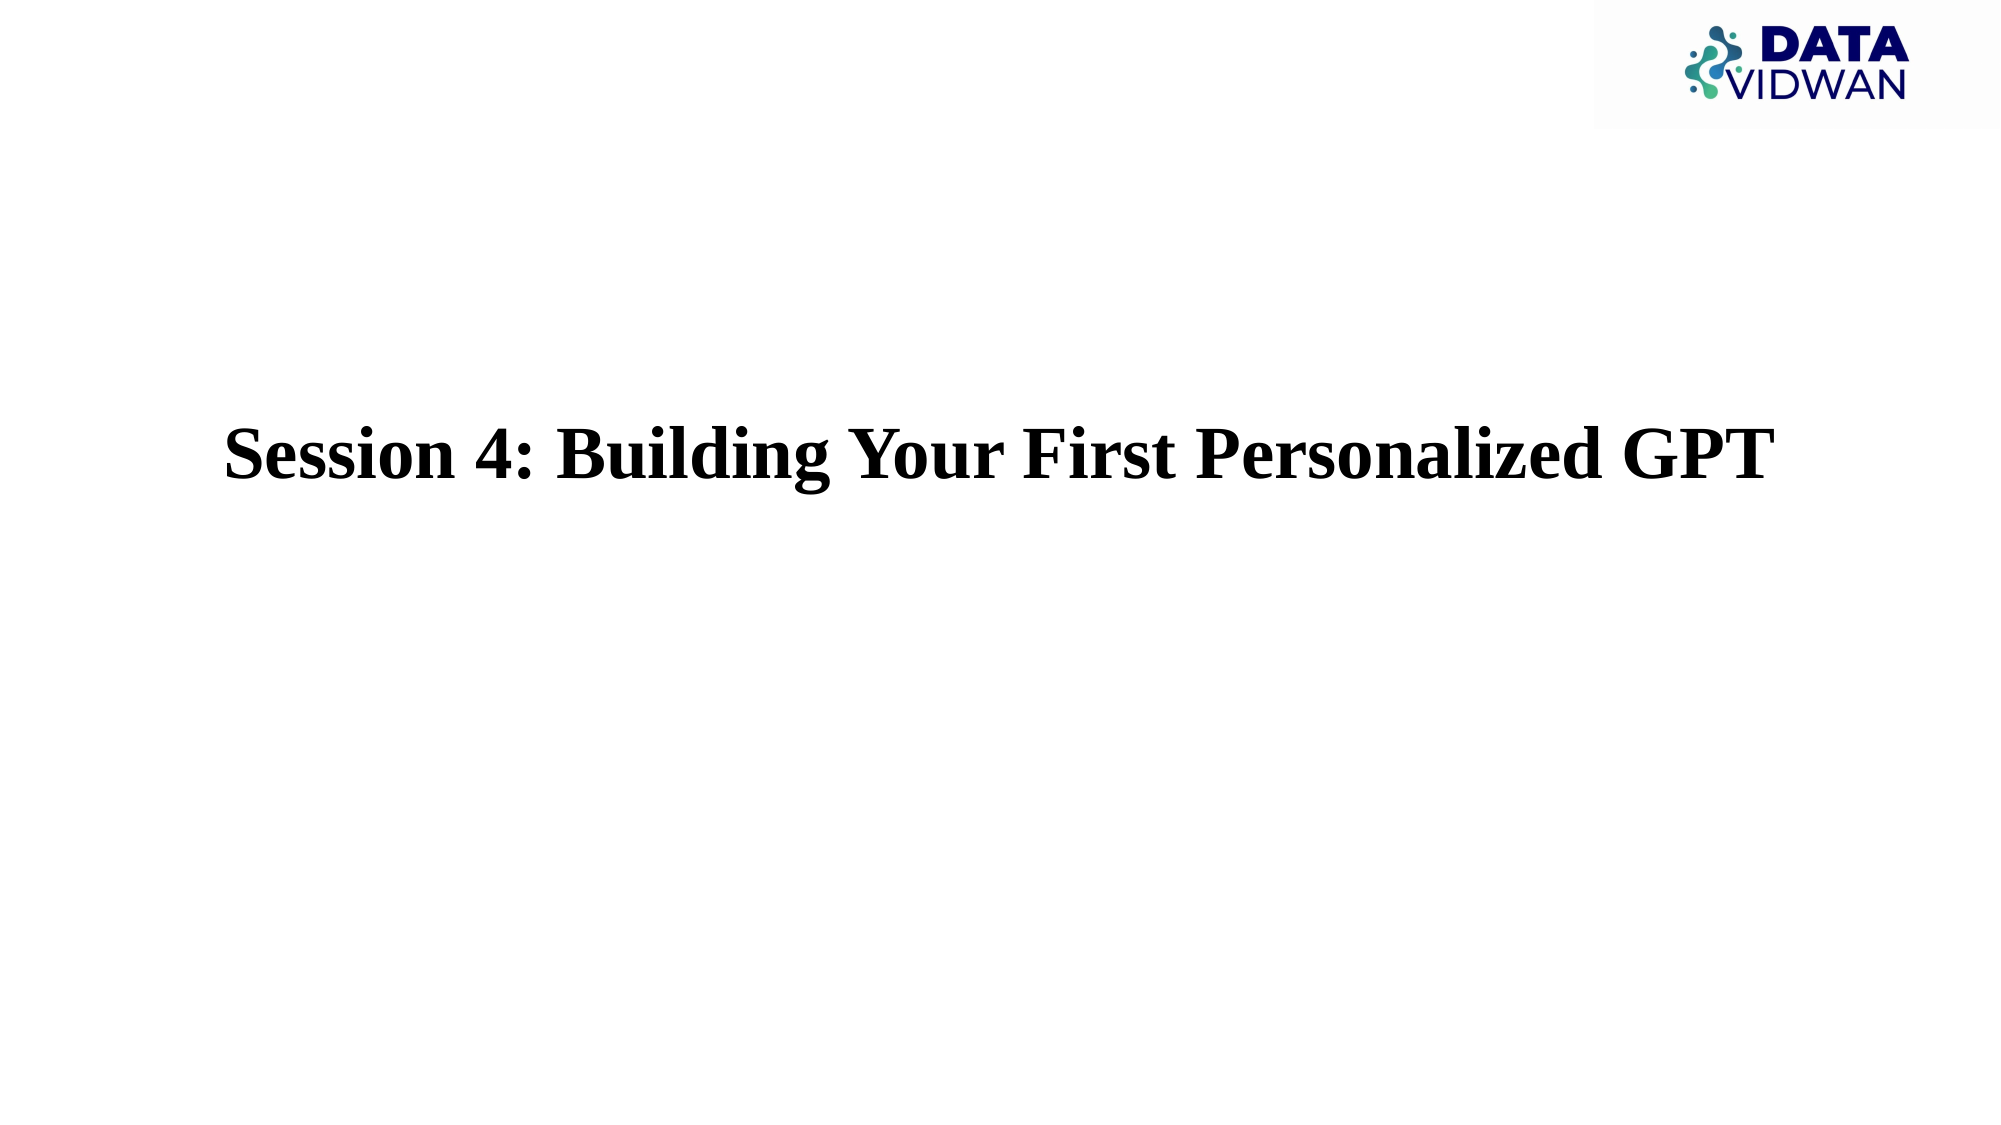

Session 4: Building Your First Personalized GPT